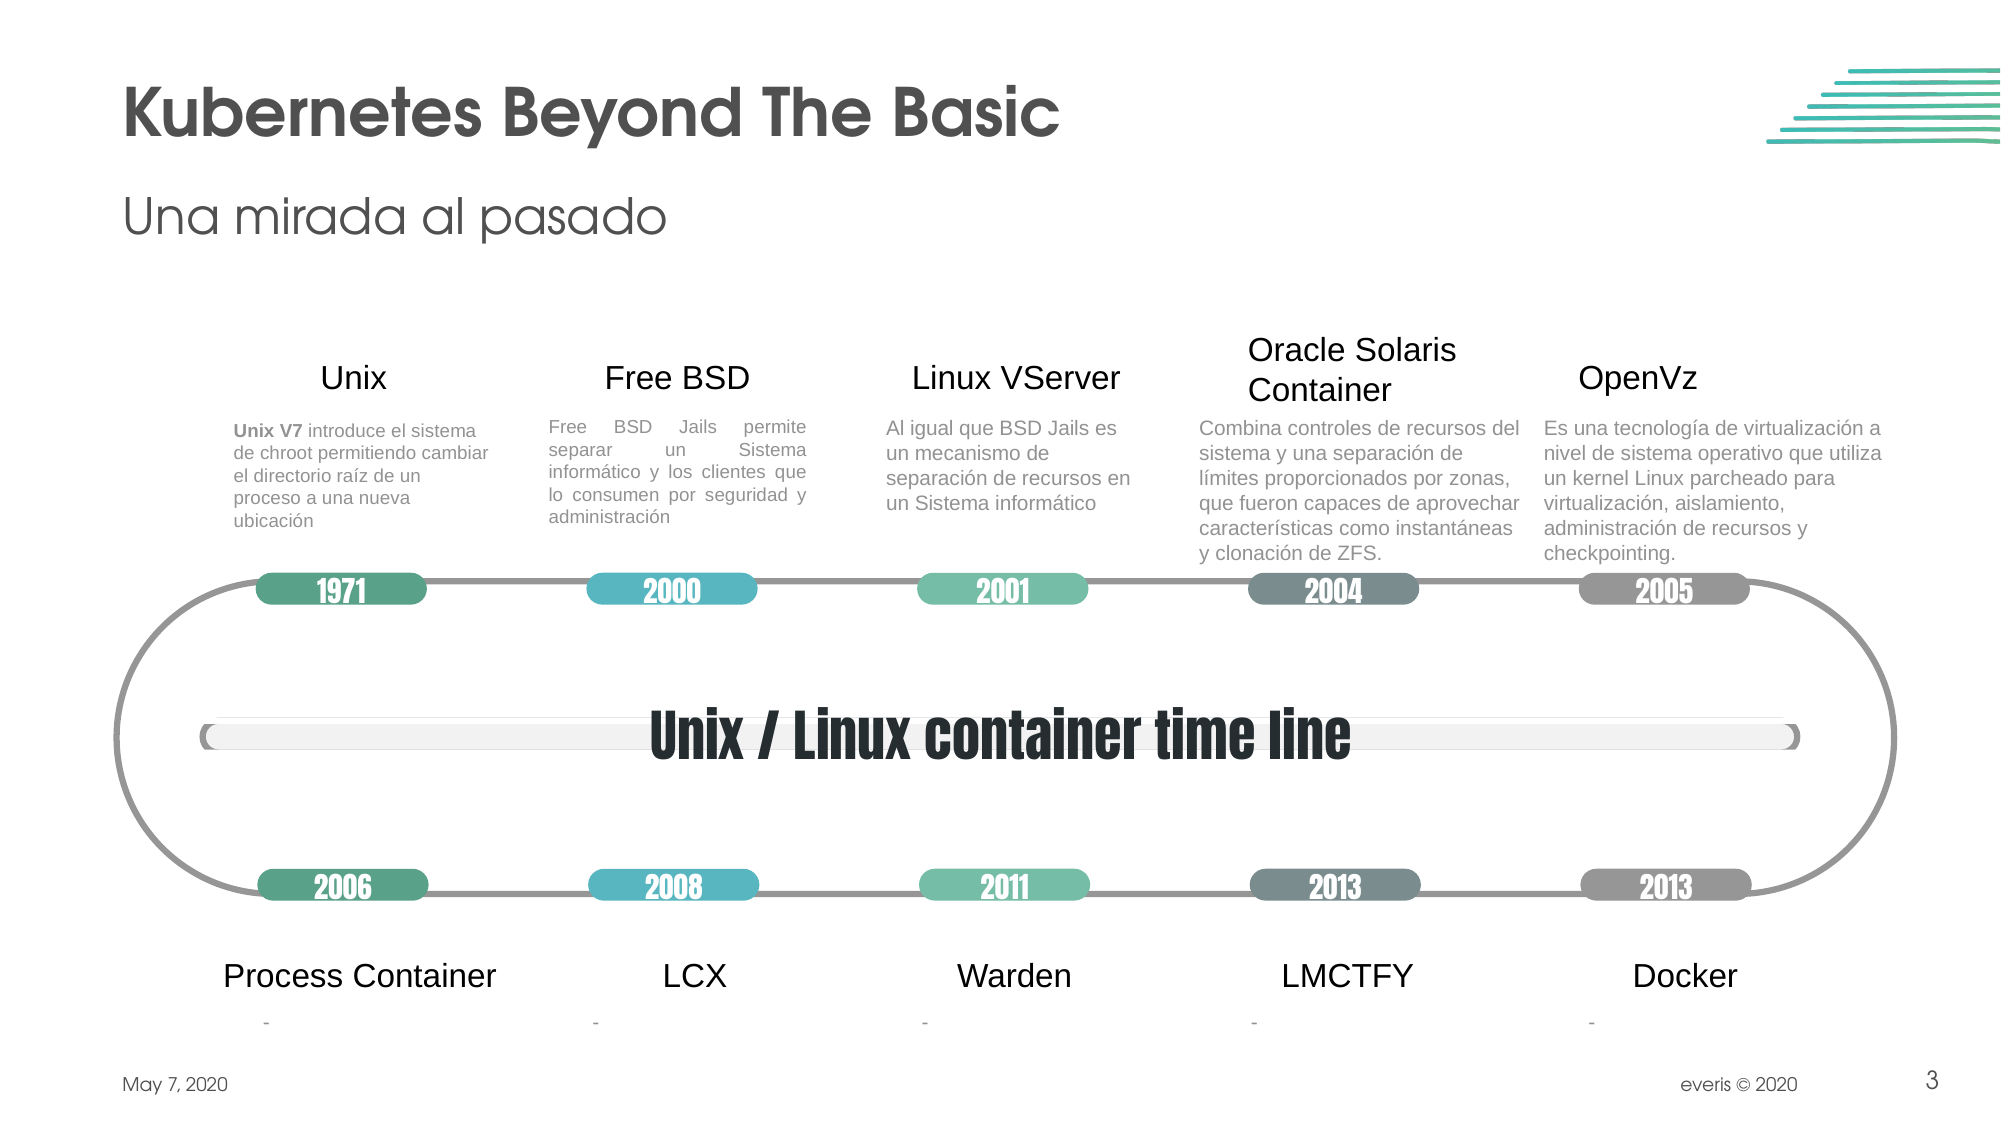

Kubernetes Beyond The Basic
Una mirada al pasado
Oracle Solaris
Container
Combina controles de recursos del sistema y una separación de límites proporcionados por zonas, que fueron capaces de aprovechar características como instantáneas y clonación de ZFS.
Unix
Unix V7 introduce el sistema de chroot permitiendo cambiar el directorio raíz de un proceso a una nueva ubicación
Free BSD
Free BSD Jails permite separar un Sistema informático y los clientes que lo consumen por seguridad y administración
Linux VServer
Al igual que BSD Jails es un mecanismo de separación de recursos en un Sistema informático
OpenVz
Es una tecnología de virtualización a nivel de sistema operativo que utiliza un kernel Linux parcheado para virtualización, aislamiento, administración de recursos y checkpointing.
1971
2000
2001
2004
2005

Unix / Linux container time line

2006
2008
2011
2013
2013

Process Container
-
LCX
-
Warden
-
LMCTFY
-
Docker
-

May 7, 2020
everis © 2020
3